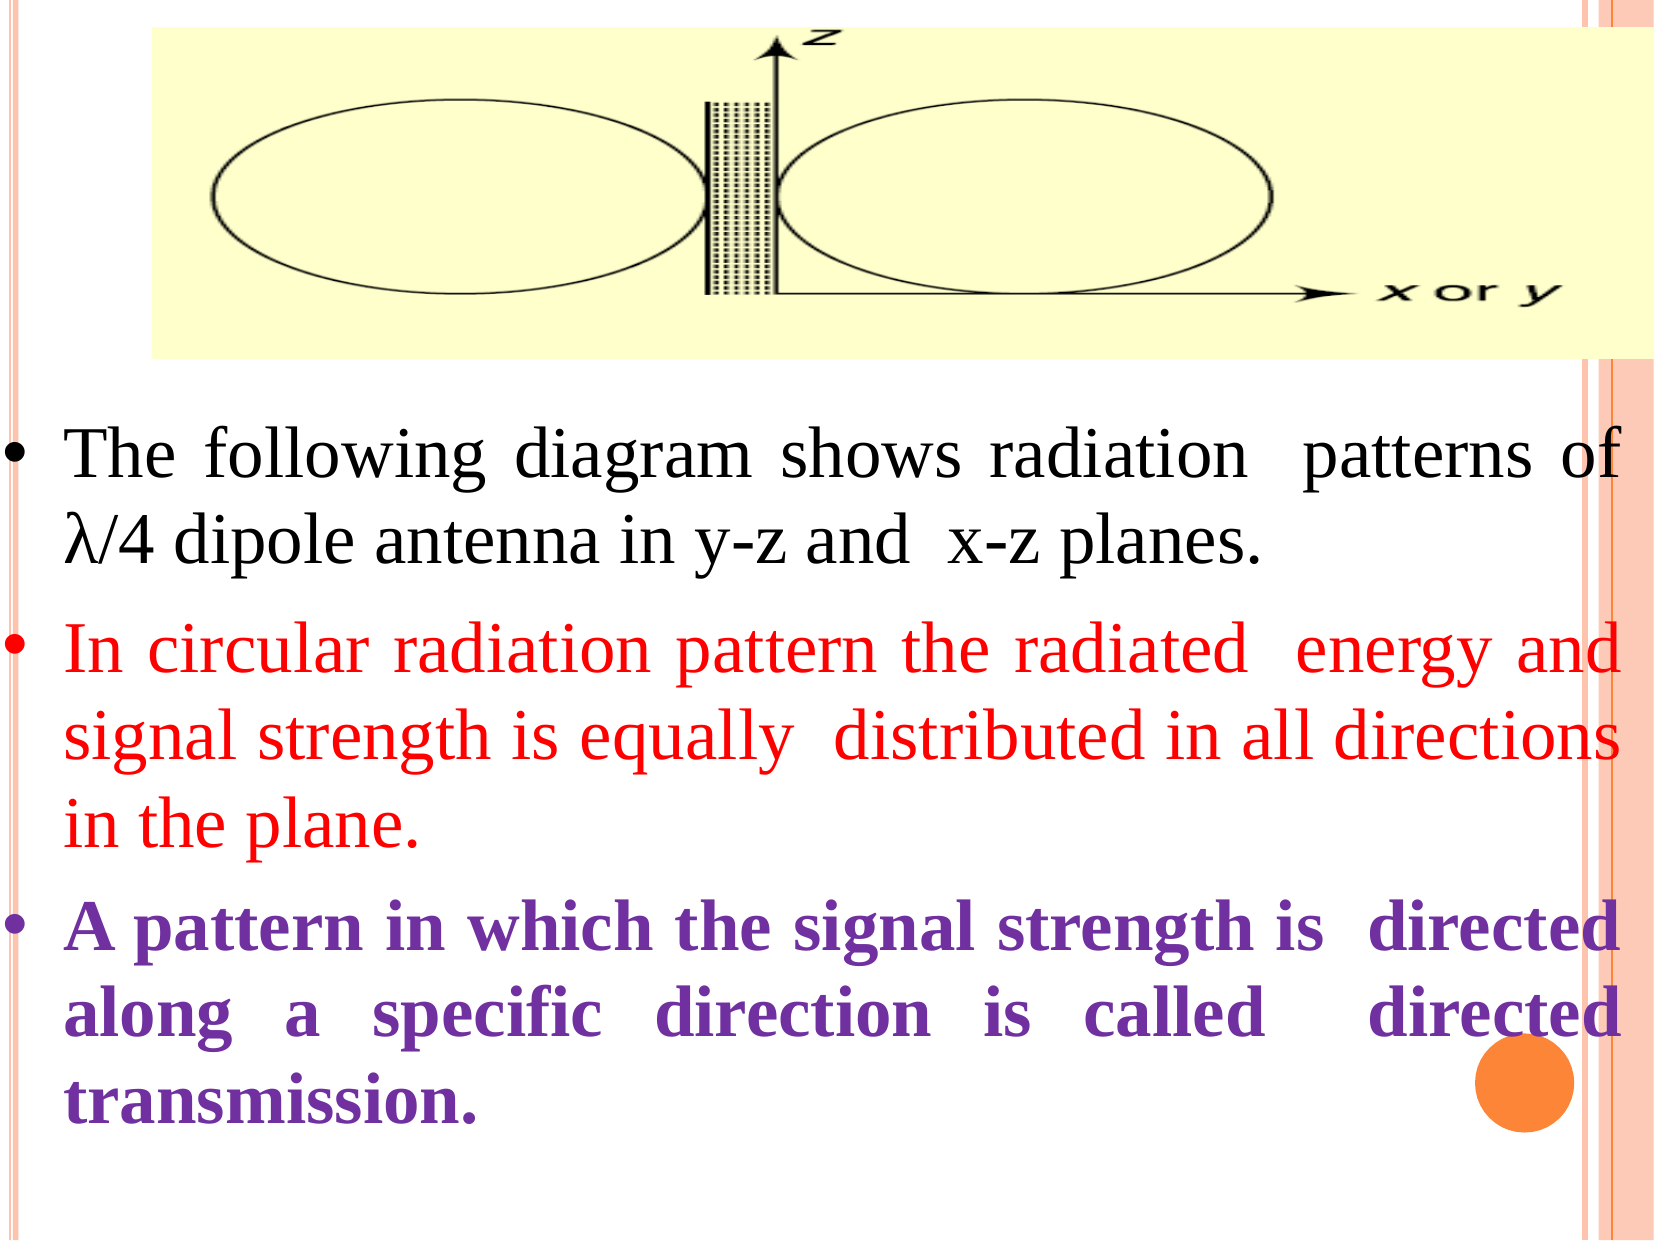

The following diagram shows radiation  patterns of λ/4 dipole antenna in y-z and  x-z planes.
In circular radiation pattern the radiated  energy and signal strength is equally  distributed in all directions in the plane.
A pattern in which the signal strength is  directed along a specific direction is called  directed transmission.